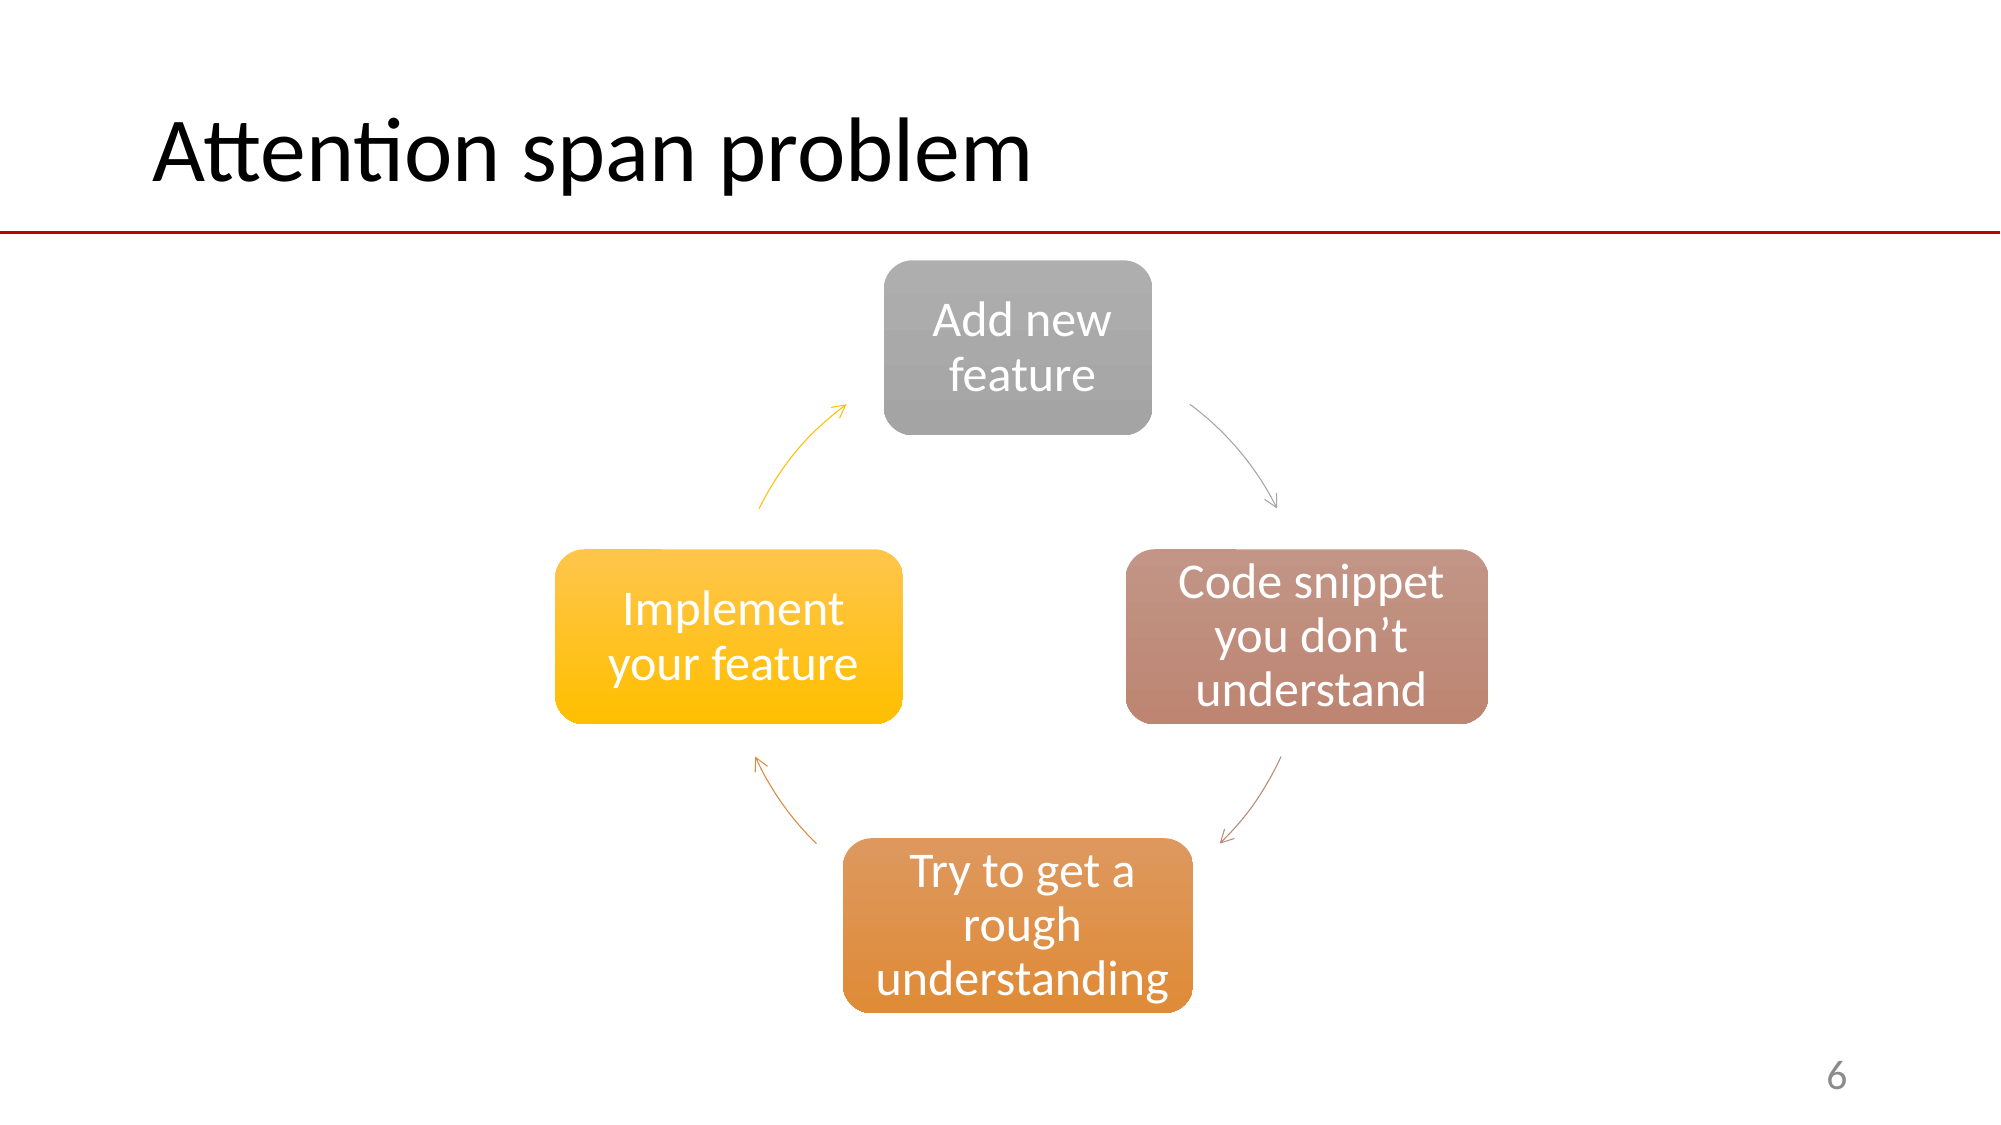

# Attention span problem
Add new feature
Code snippet you don’t understand
Try to get a rough understanding
Implement your feature
6